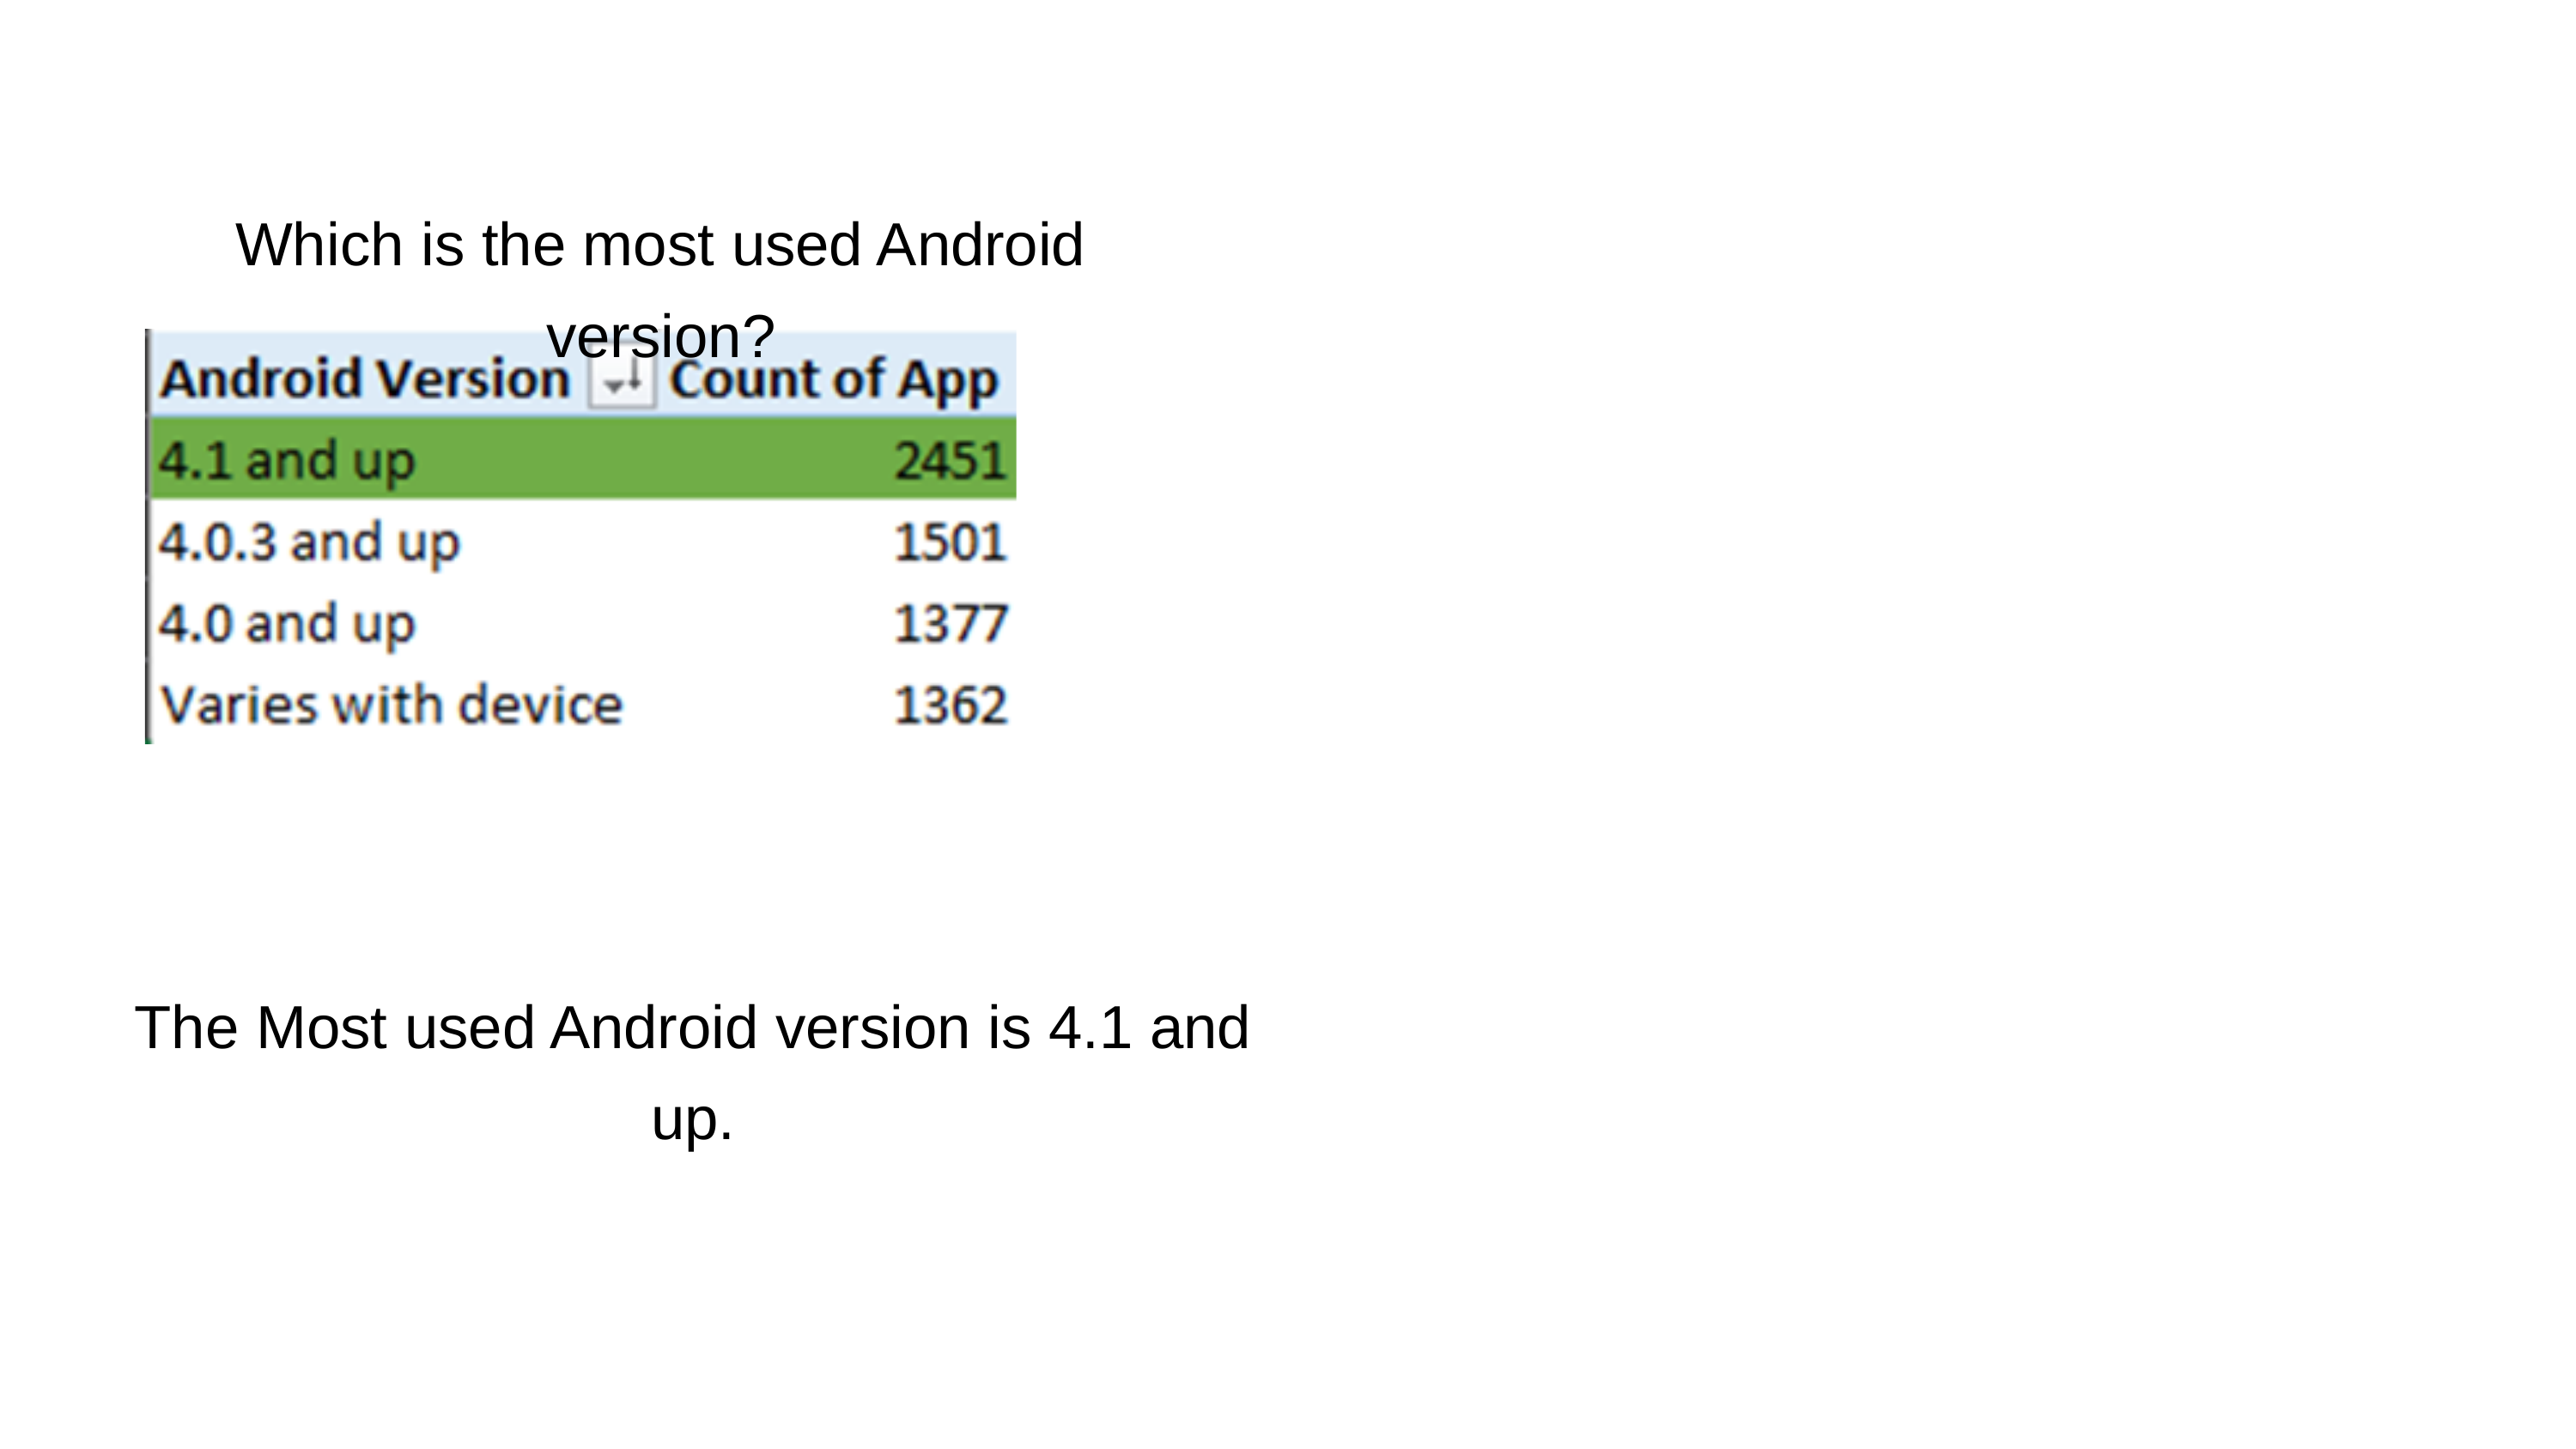

Which is the most used Android version?

The Most used Android version is 4.1 and up.